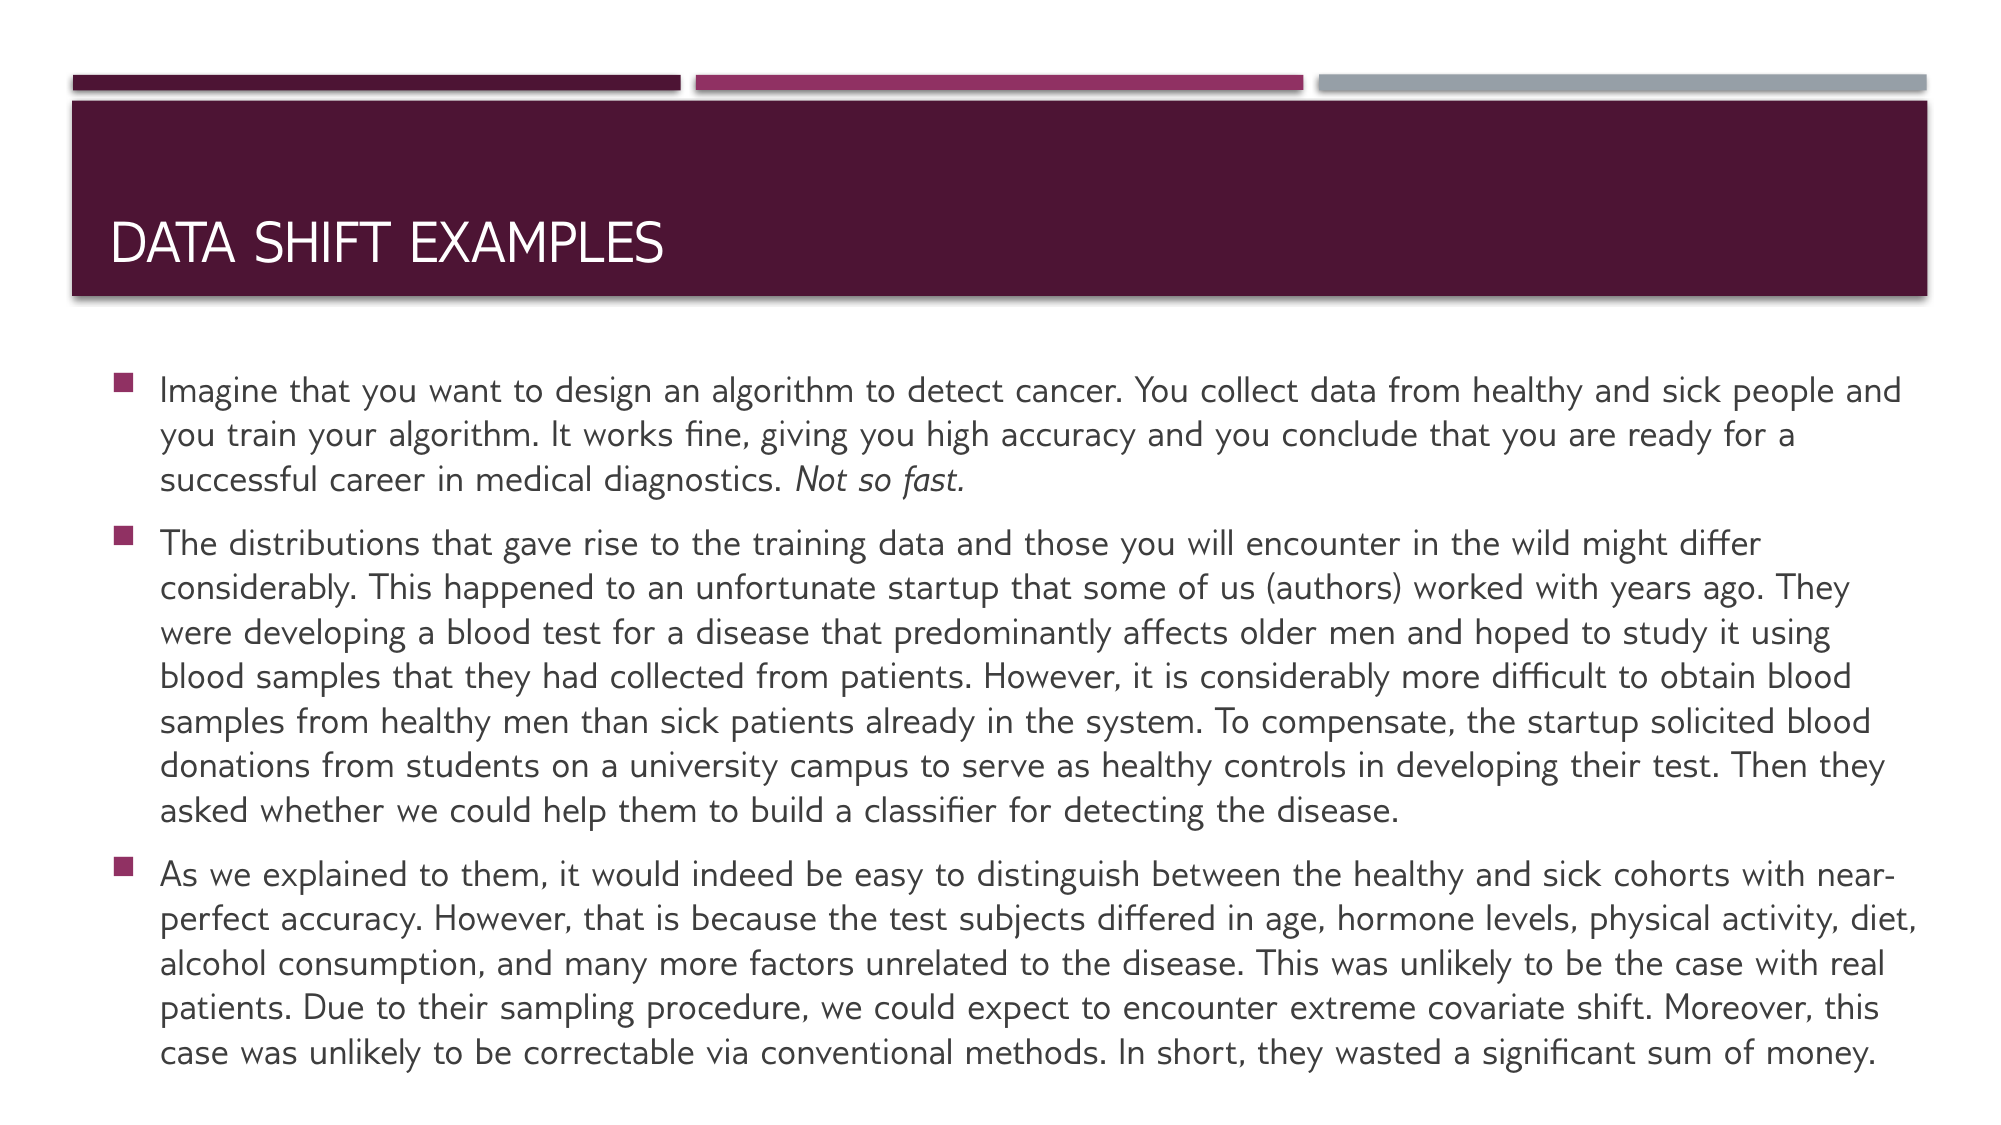

# Data shift examples
Imagine that you want to design an algorithm to detect cancer. You collect data from healthy and sick people and you train your algorithm. It works fine, giving you high accuracy and you conclude that you are ready for a successful career in medical diagnostics. Not so fast.
The distributions that gave rise to the training data and those you will encounter in the wild might differ considerably. This happened to an unfortunate startup that some of us (authors) worked with years ago. They were developing a blood test for a disease that predominantly affects older men and hoped to study it using blood samples that they had collected from patients. However, it is considerably more difficult to obtain blood samples from healthy men than sick patients already in the system. To compensate, the startup solicited blood donations from students on a university campus to serve as healthy controls in developing their test. Then they asked whether we could help them to build a classifier for detecting the disease.
As we explained to them, it would indeed be easy to distinguish between the healthy and sick cohorts with near-perfect accuracy. However, that is because the test subjects differed in age, hormone levels, physical activity, diet, alcohol consumption, and many more factors unrelated to the disease. This was unlikely to be the case with real patients. Due to their sampling procedure, we could expect to encounter extreme covariate shift. Moreover, this case was unlikely to be correctable via conventional methods. In short, they wasted a significant sum of money.